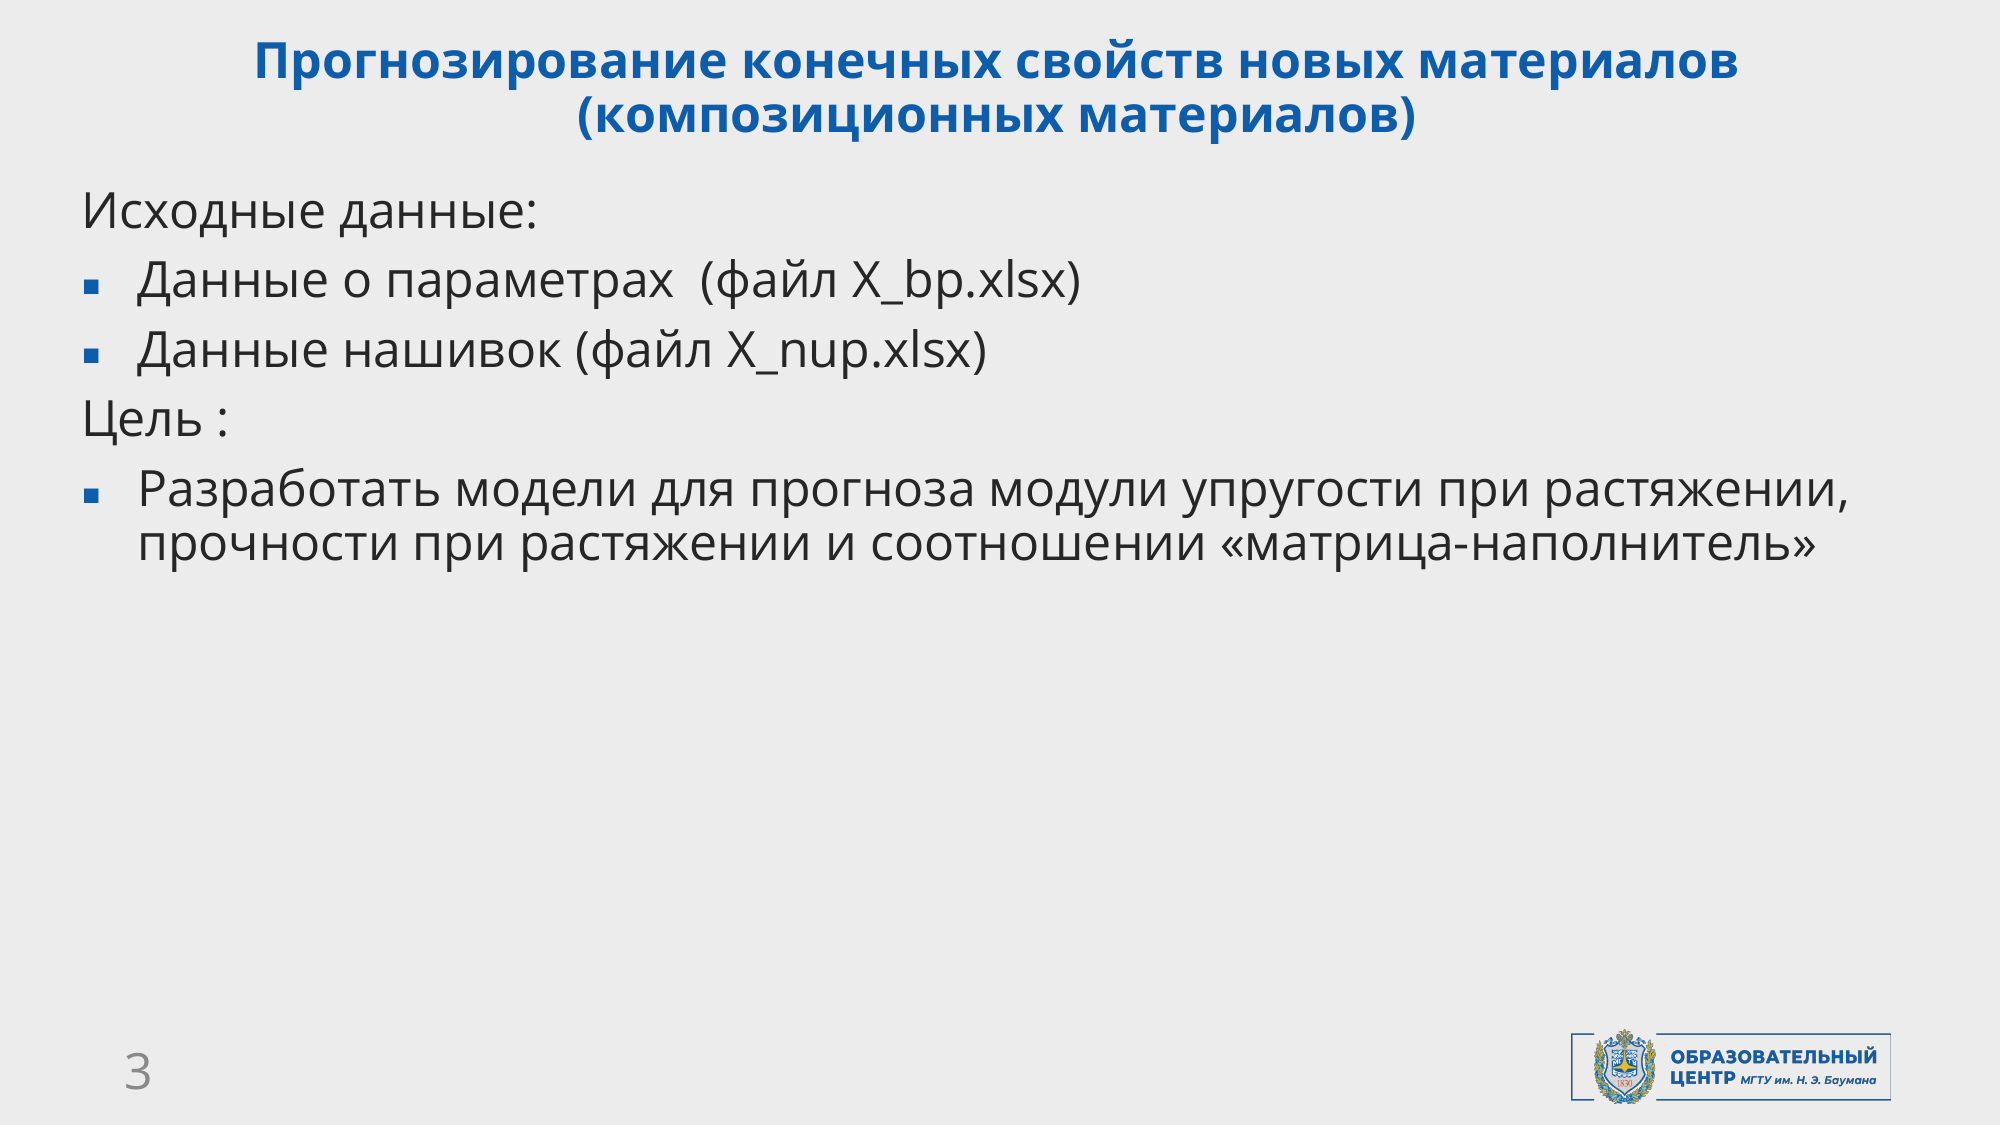

# Прогнозирование конечных свойств новых материалов (композиционных материалов)
Исходные данные:
Данные о параметрах  (файл X_bp.xlsx)
Данные нашивок (файл X_nup.xlsx)
Цель :
Разработать модели для прогноза модули упругости при растяжении, прочности при растяжении и соотношении «матрица-наполнитель»
3